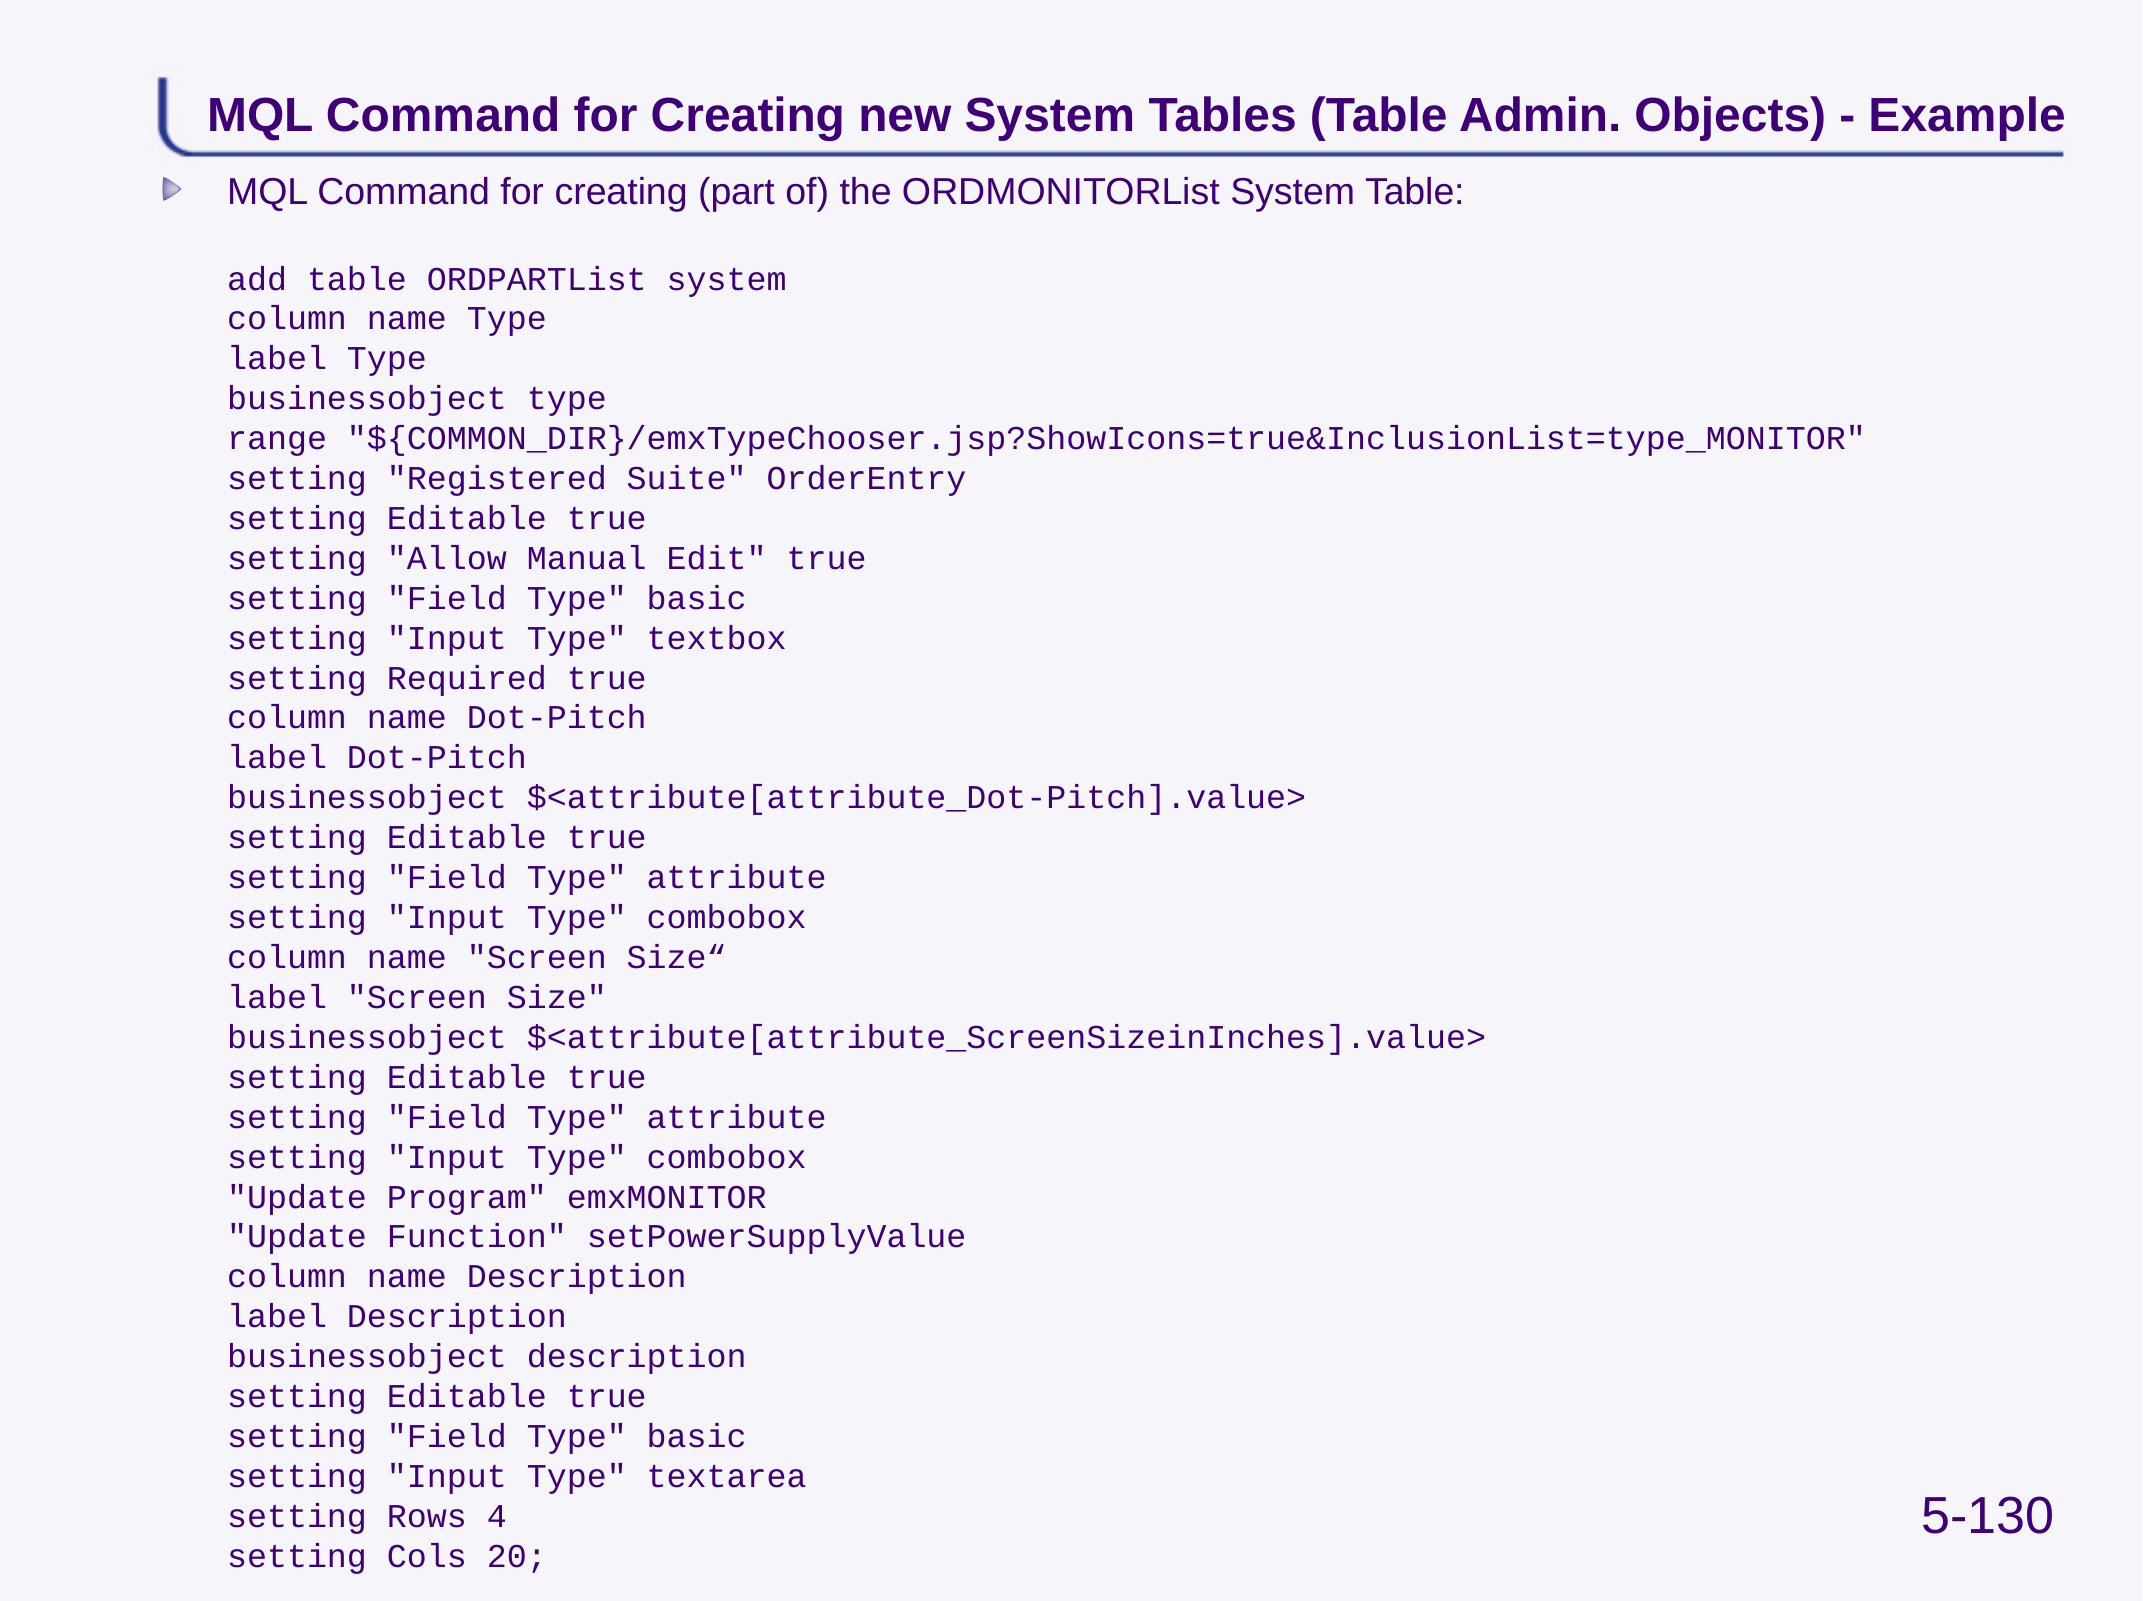

# MQL Command for Creating new System Tables (Table Admin. Objects) - Example
MQL Command for creating (part of) the ORDMONITORList System Table:
add table ORDPARTList system
column name Type
label Type
businessobject type
range "${COMMON_DIR}/emxTypeChooser.jsp?ShowIcons=true&InclusionList=type_MONITOR"
setting "Registered Suite" OrderEntry
setting Editable true
setting "Allow Manual Edit" true
setting "Field Type" basic
setting "Input Type" textbox
setting Required true
column name Dot-Pitch
label Dot-Pitch
businessobject $<attribute[attribute_Dot-Pitch].value>
setting Editable true
setting "Field Type" attribute
setting "Input Type" combobox
column name "Screen Size“
label "Screen Size"
businessobject $<attribute[attribute_ScreenSizeinInches].value>
setting Editable true
setting "Field Type" attribute
setting "Input Type" combobox
"Update Program" emxMONITOR
"Update Function" setPowerSupplyValue
column name Description
label Description
businessobject description
setting Editable true
setting "Field Type" basic
setting "Input Type" textarea
setting Rows 4
setting Cols 20;

5-130